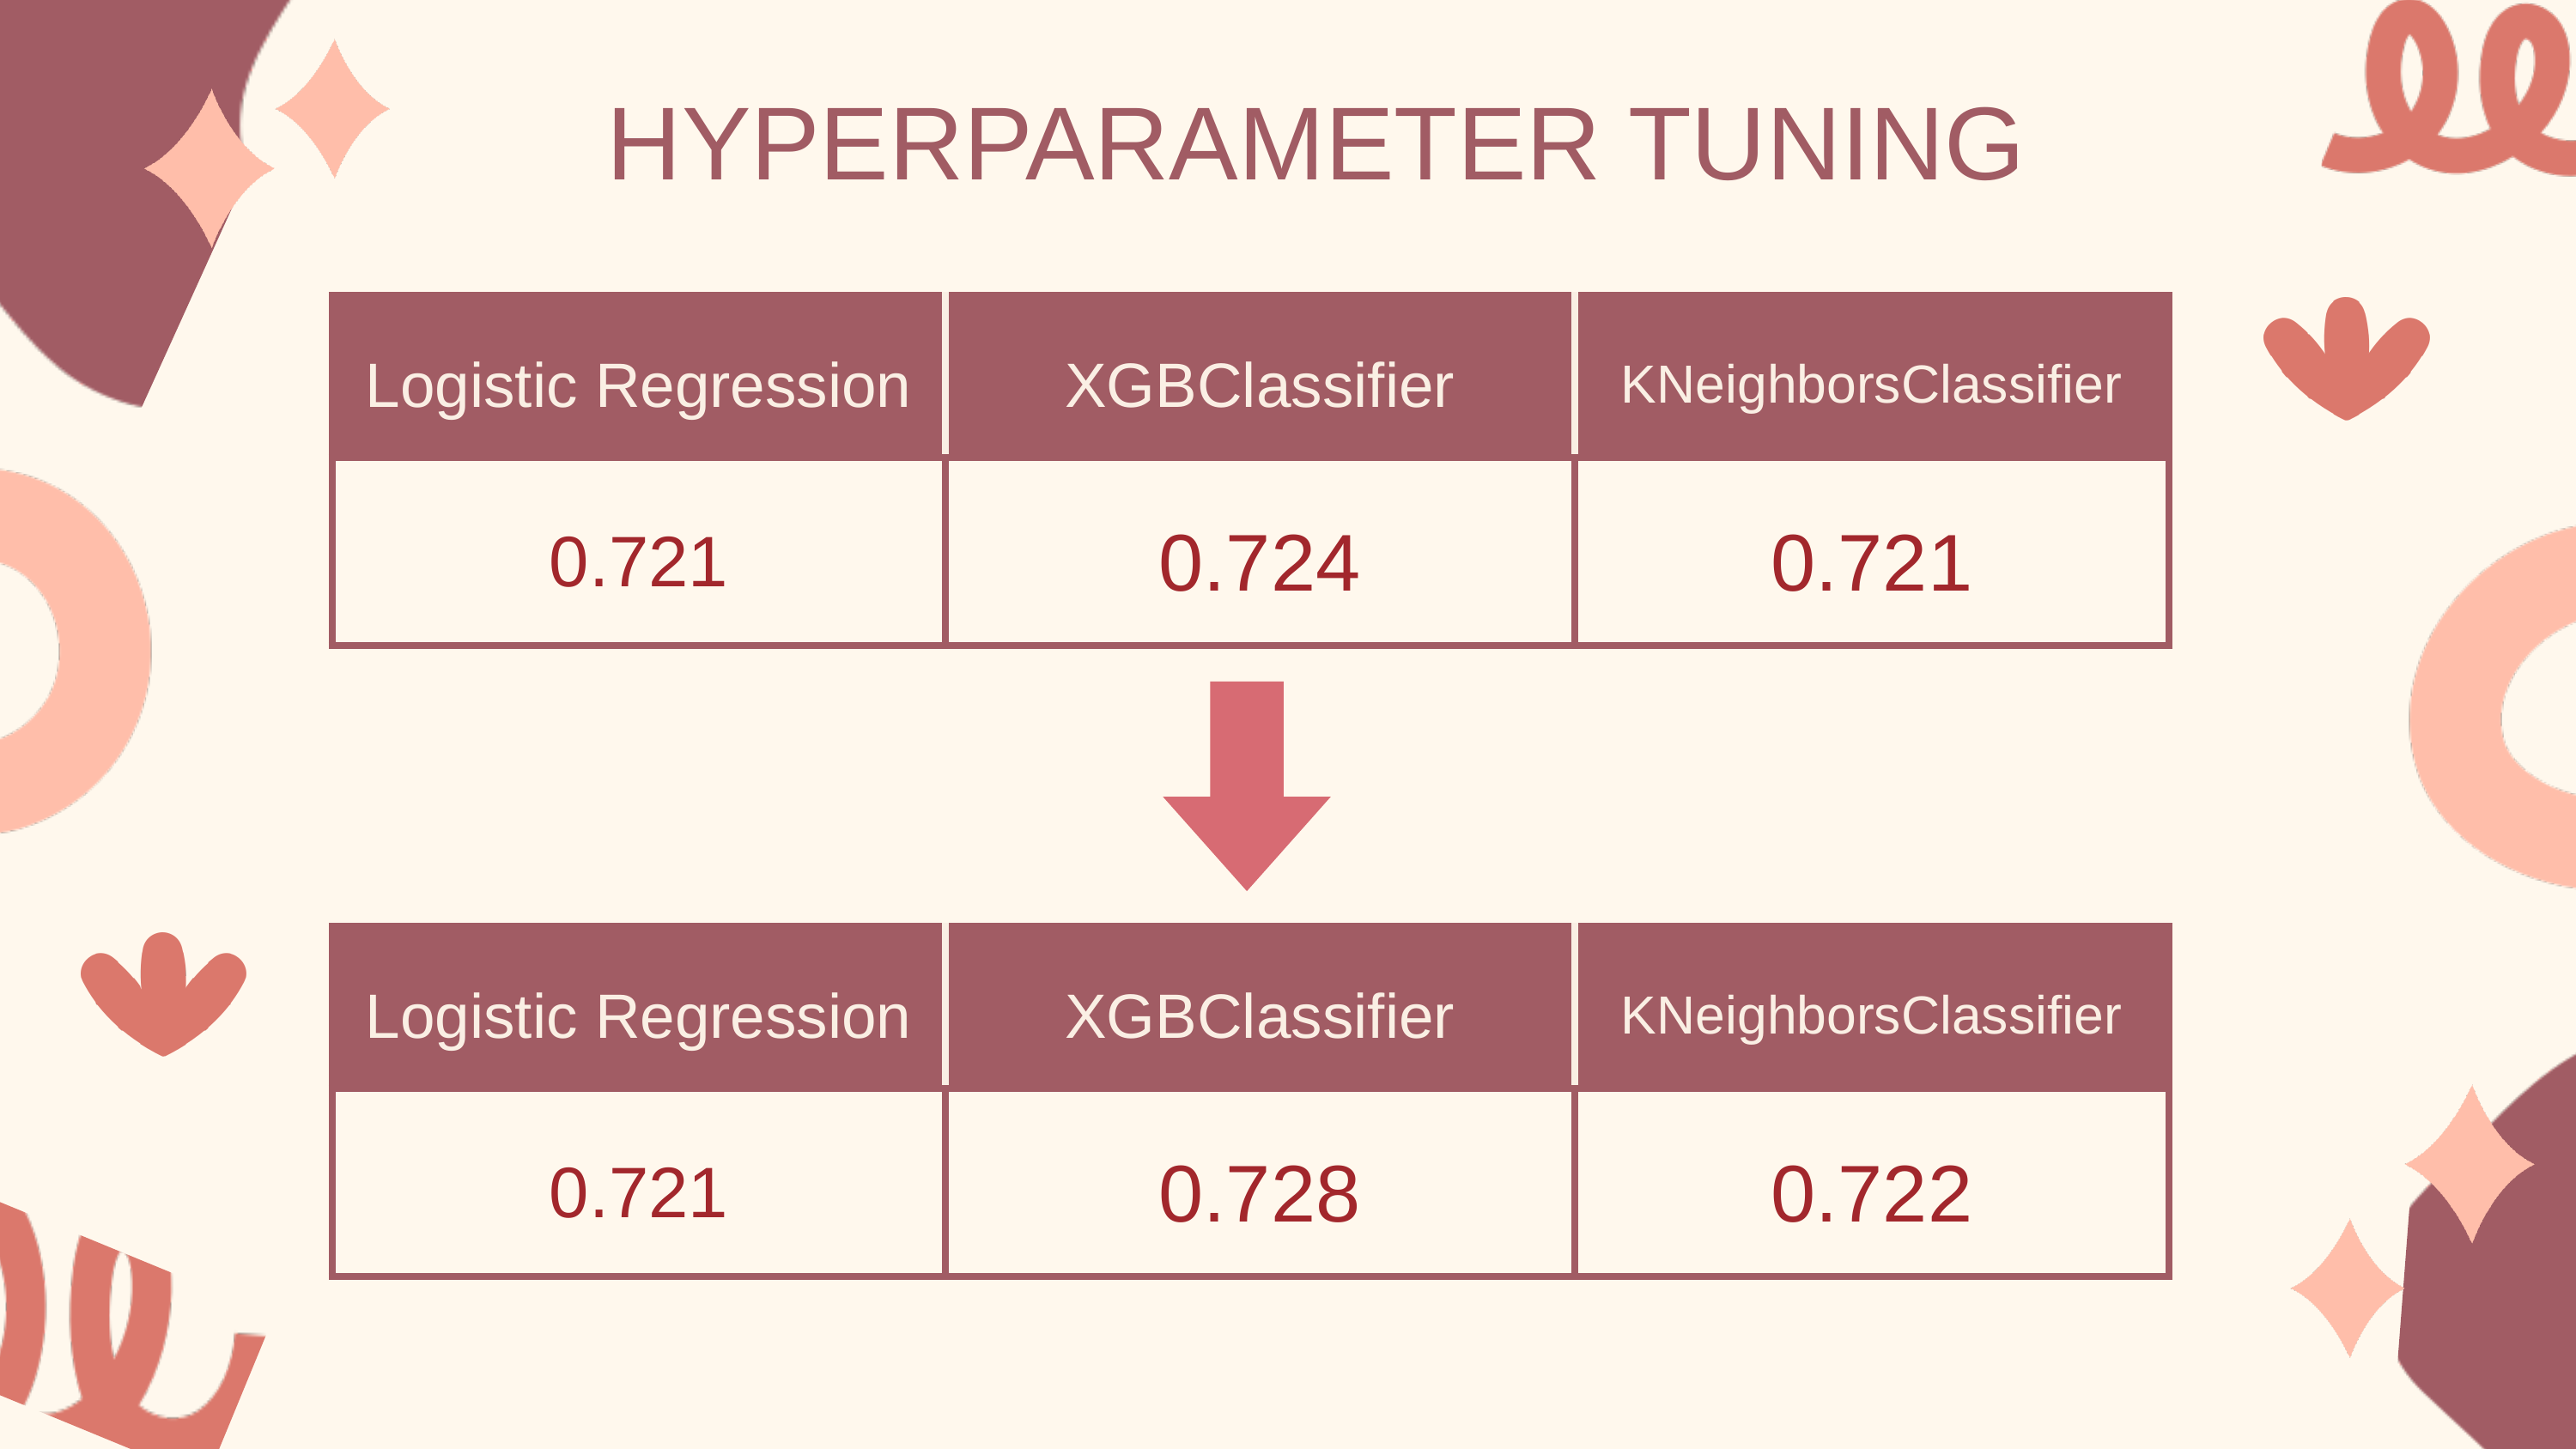

HYPERPARAMETER TUNING

| Logistic Regression | XGBClassifier | KNeighborsClassifier |
| --- | --- | --- |
| 0.721 | 0.724 | 0.721 |

| Logistic Regression | XGBClassifier | KNeighborsClassifier |
| --- | --- | --- |
| 0.721 | 0.728 | 0.722 |